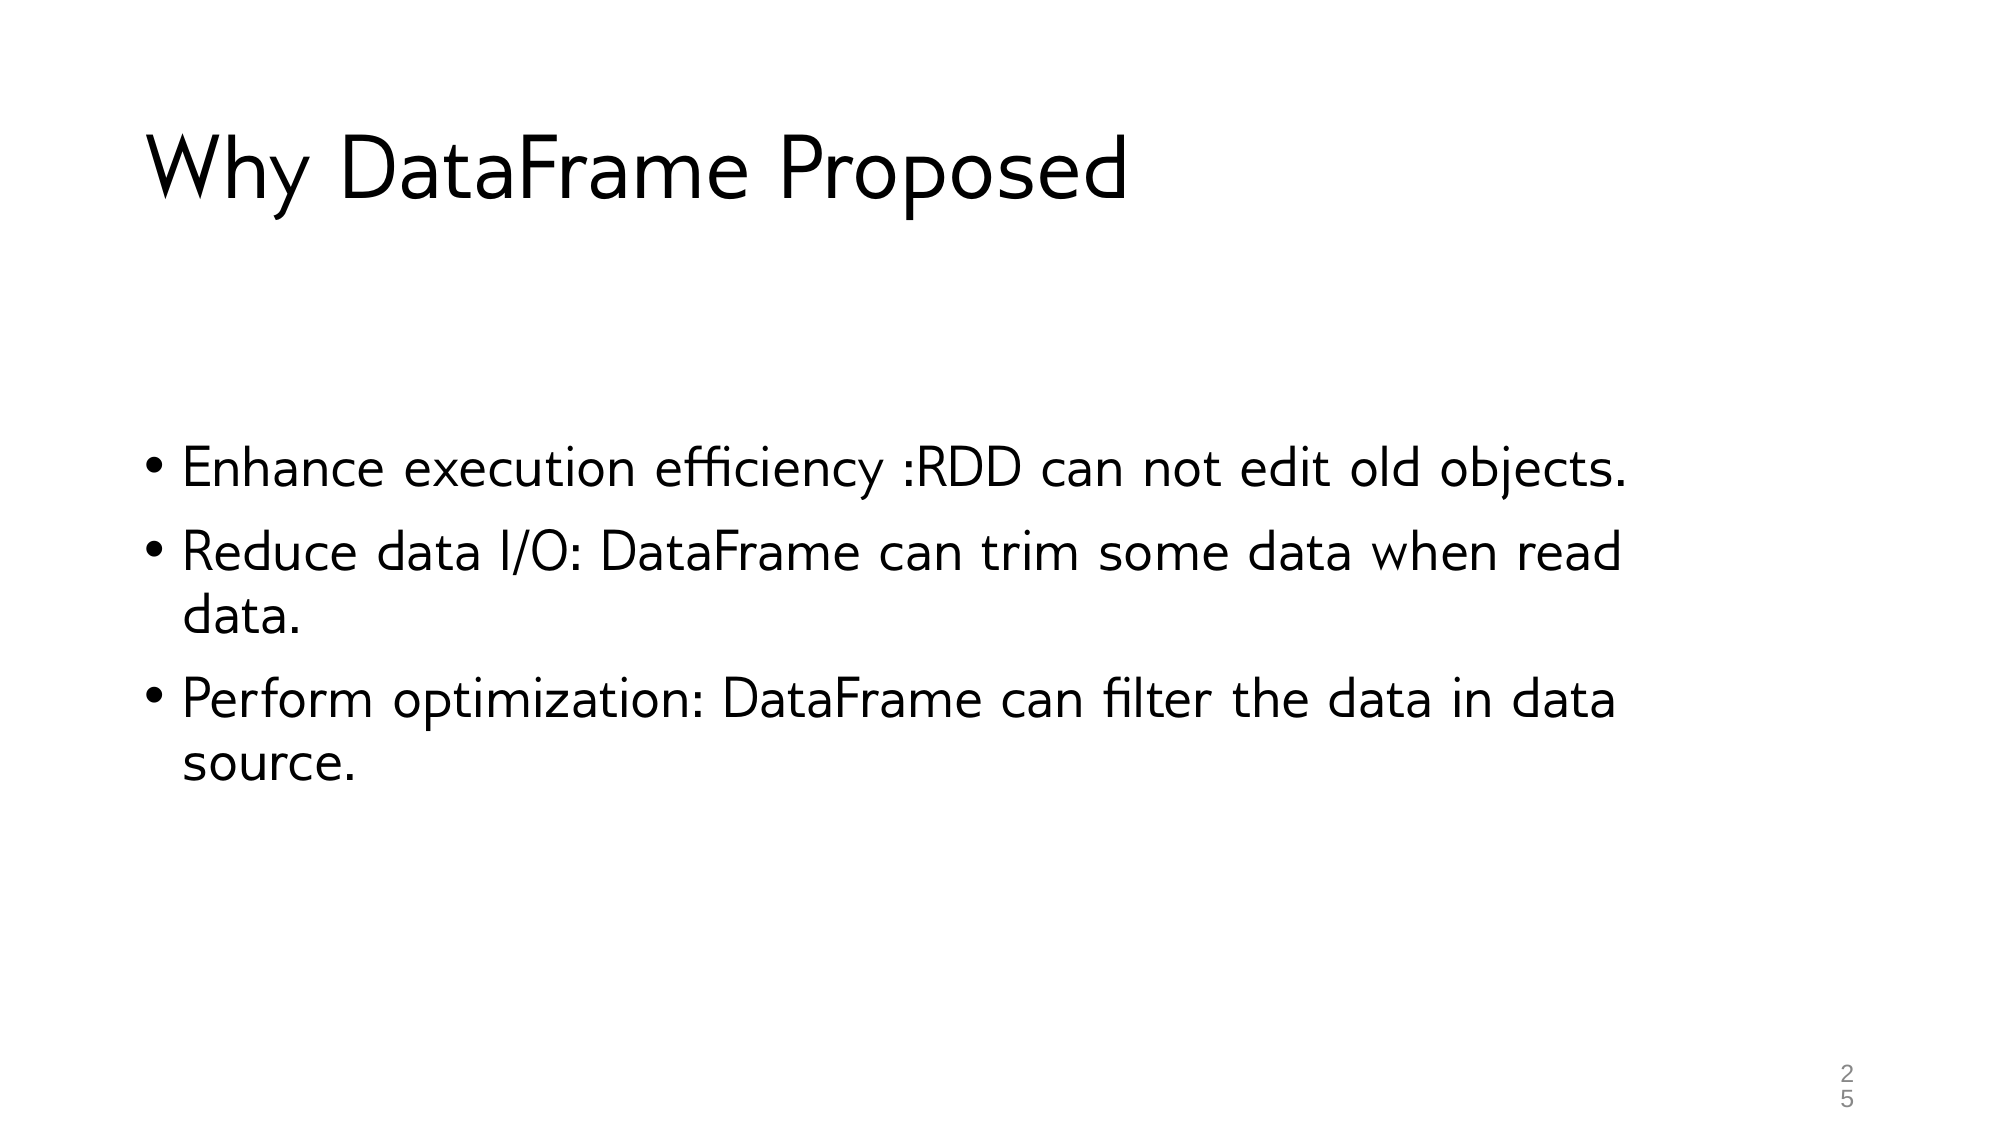

# Why DataFrame Proposed
Enhance execution efficiency :RDD can not edit old objects.
Reduce data I/O: DataFrame can trim some data when read data.
Perform optimization: DataFrame can filter the data in data source.

25